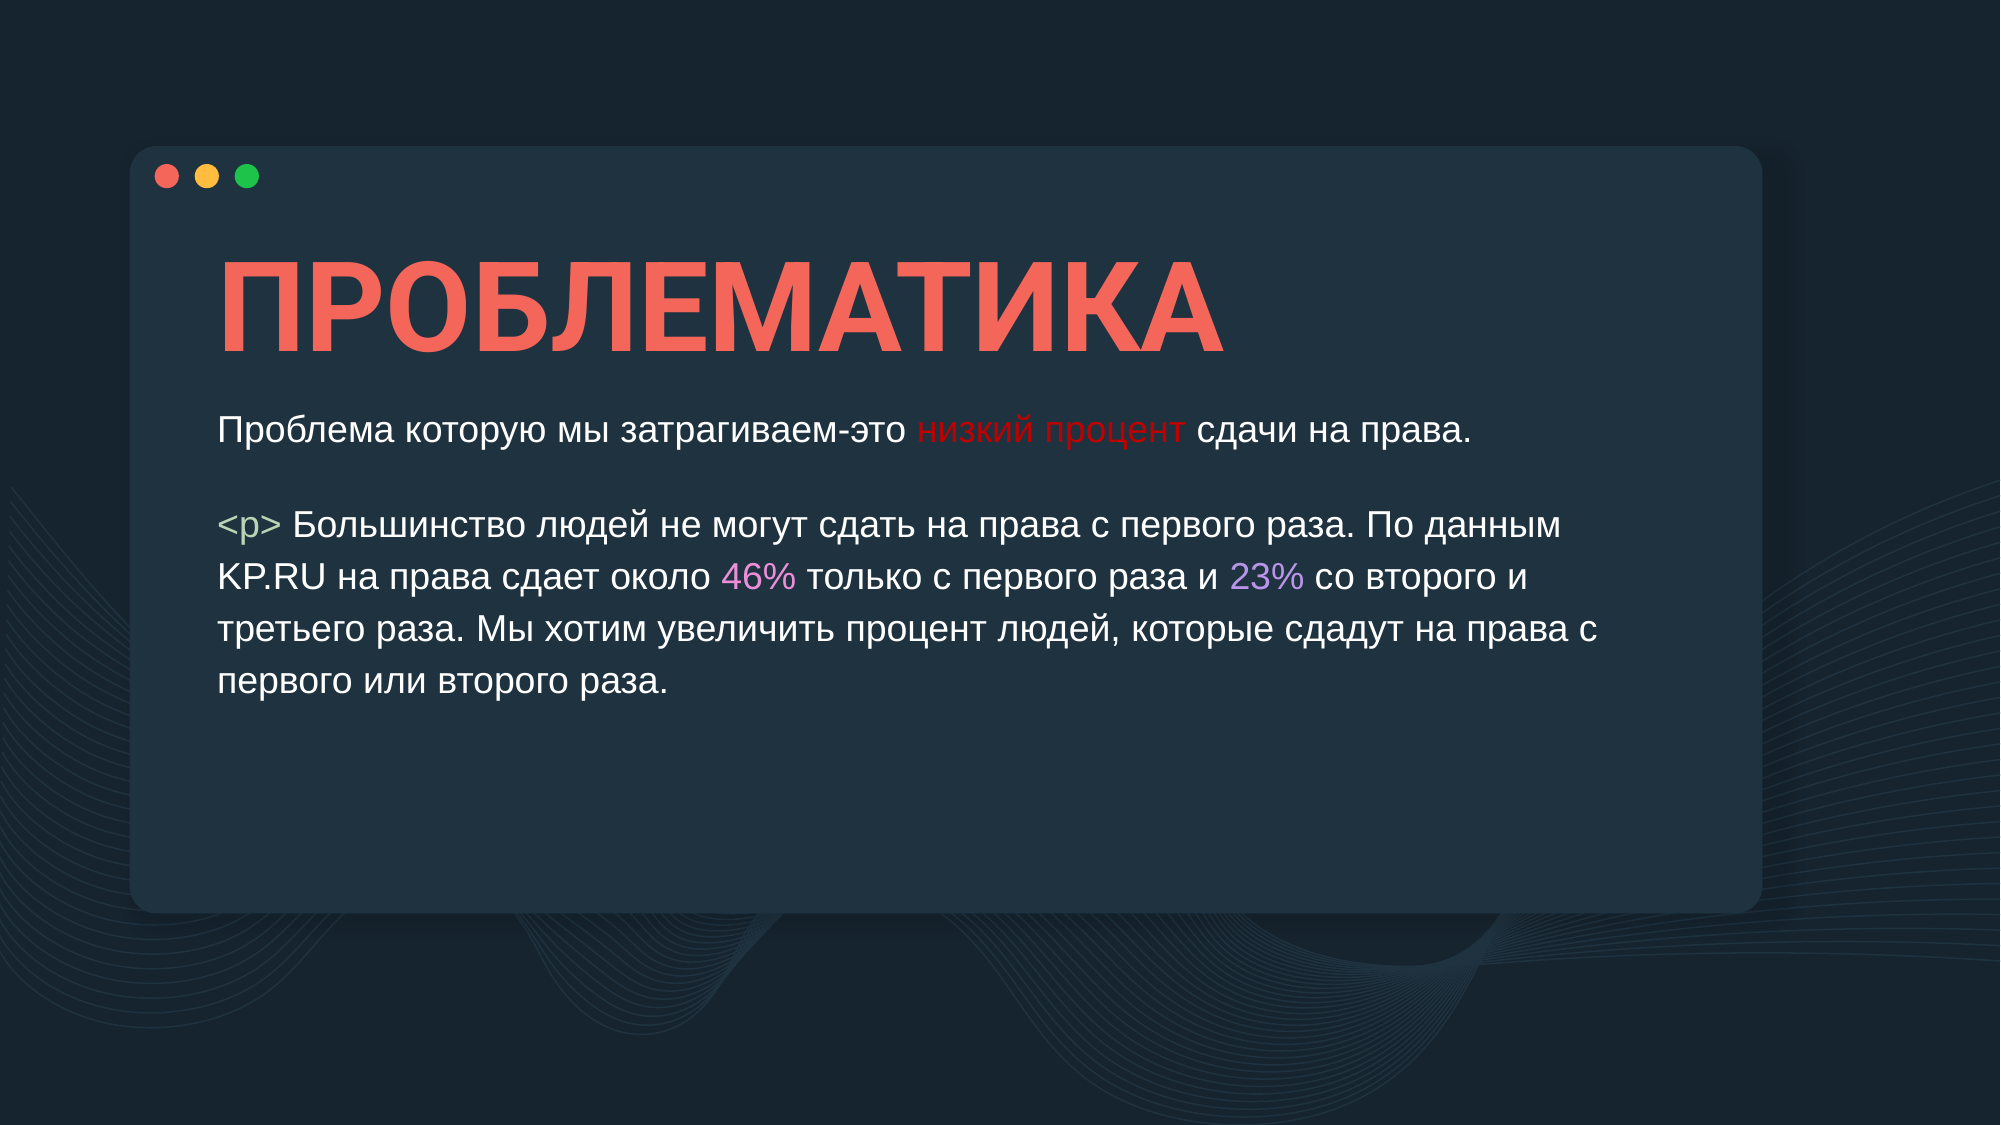

# ПРОБЛЕМАТИКА
Проблема которую мы затрагиваем-это низкий процент сдачи на права.
<p> Большинство людей не могут сдать на права с первого раза. По данным KP.RU на права сдает около 46% только с первого раза и 23% со второго и третьего раза. Мы хотим увеличить процент людей, которые сдадут на права с первого или второго раза.